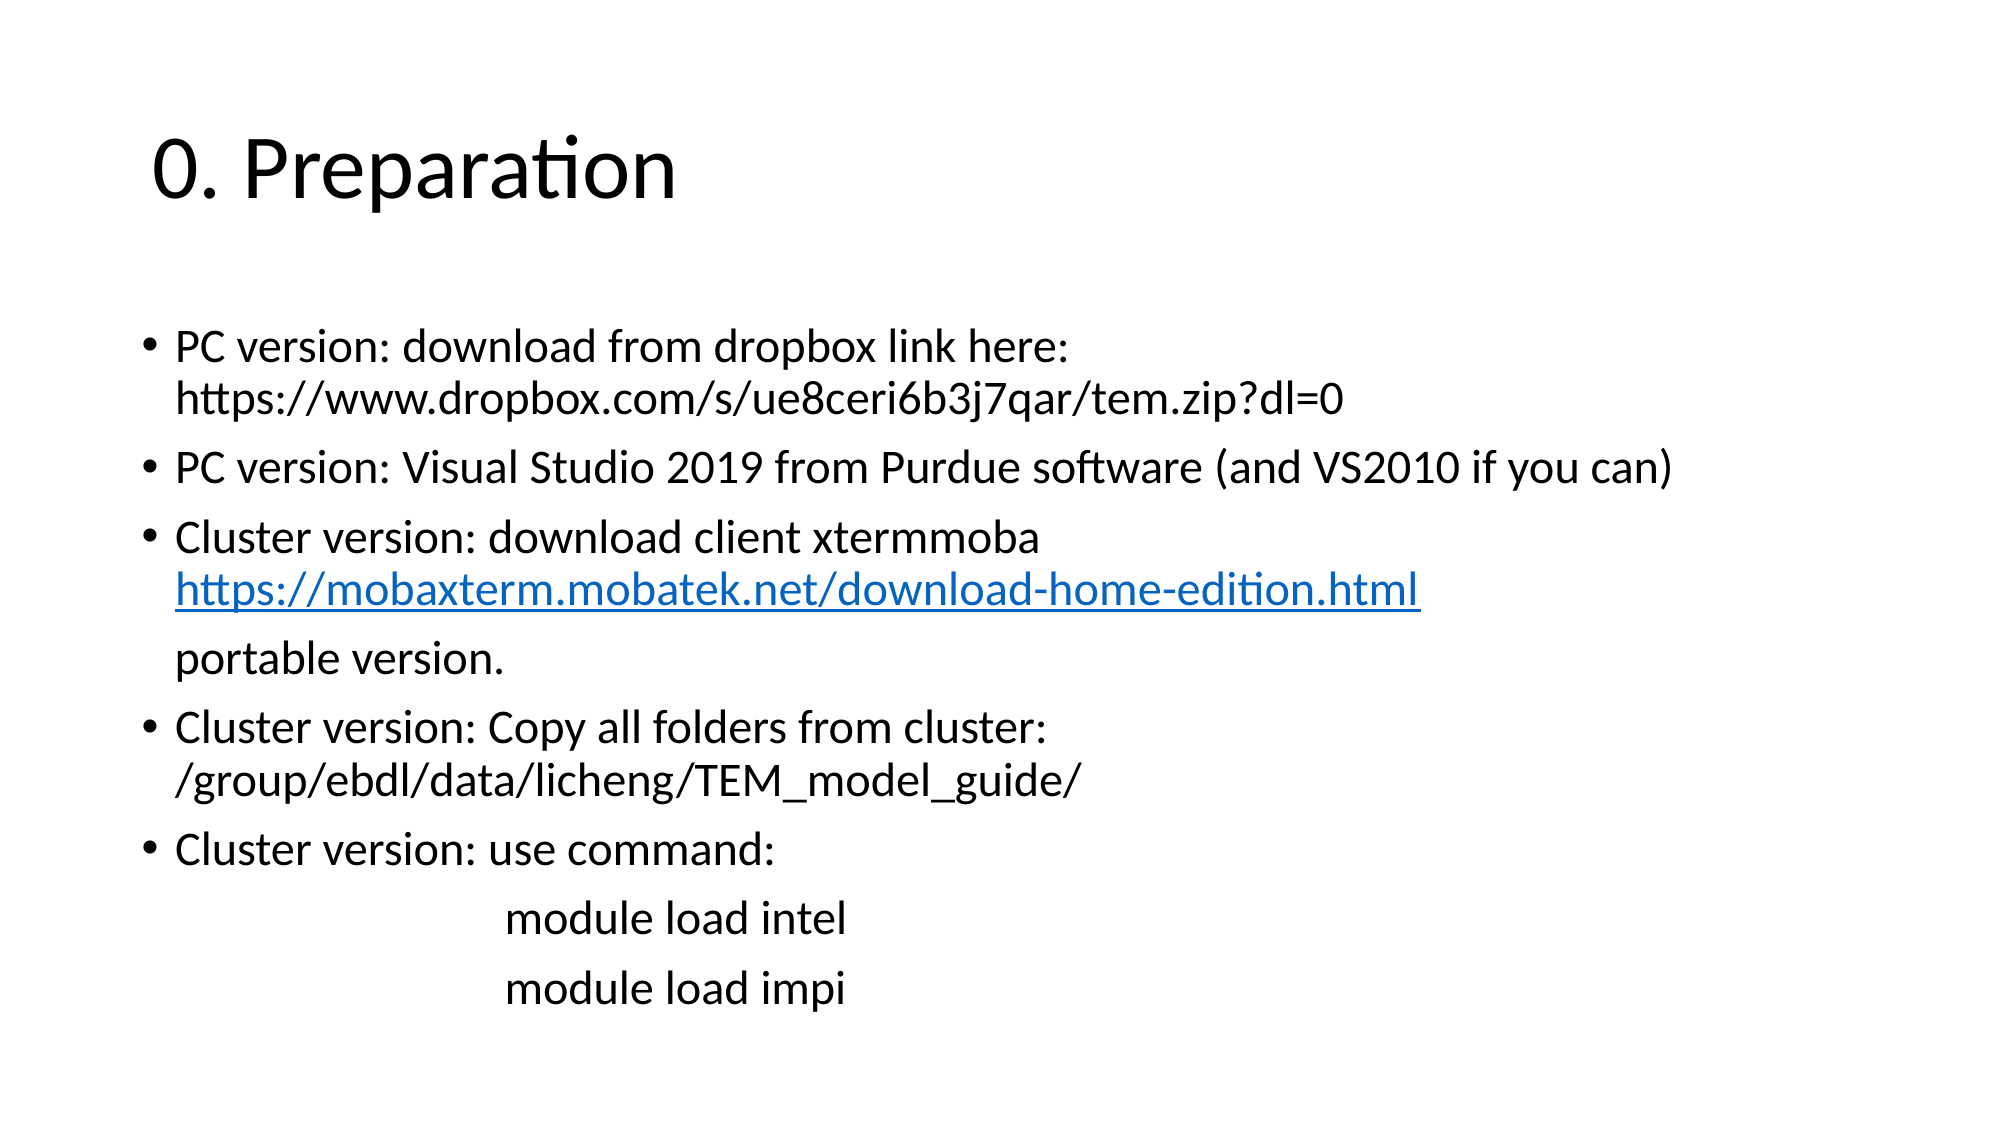

# 0. Preparation
PC version: download from dropbox link here: https://www.dropbox.com/s/ue8ceri6b3j7qar/tem.zip?dl=0
PC version: Visual Studio 2019 from Purdue software (and VS2010 if you can)
Cluster version: download client xtermmoba https://mobaxterm.mobatek.net/download-home-edition.html
   portable version.
Cluster version: Copy all folders from cluster: /group/ebdl/data/licheng/TEM_model_guide/
Cluster version: use command:
                                 module load intel
                                 module load impi